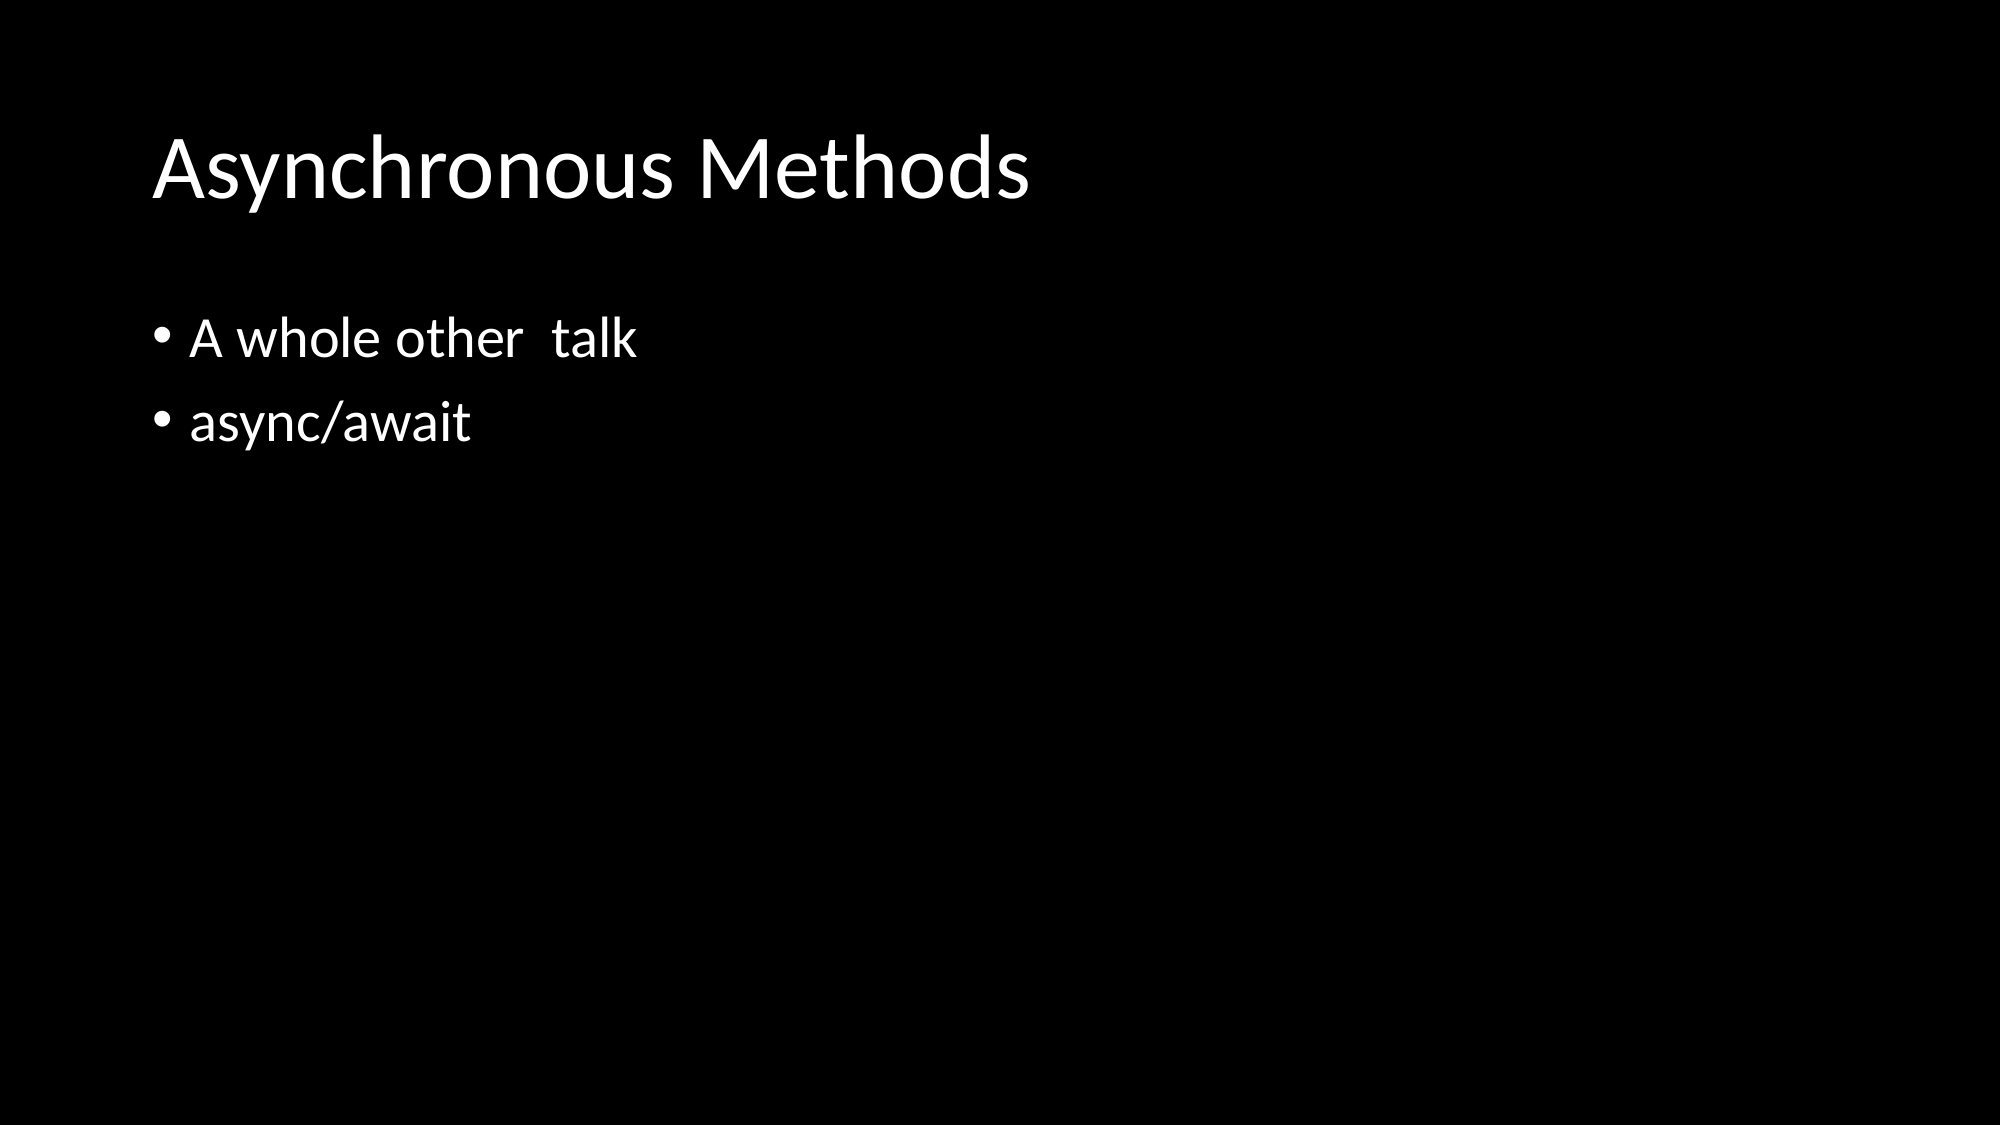

# Asynchronous Methods
A whole other  talk
async/await